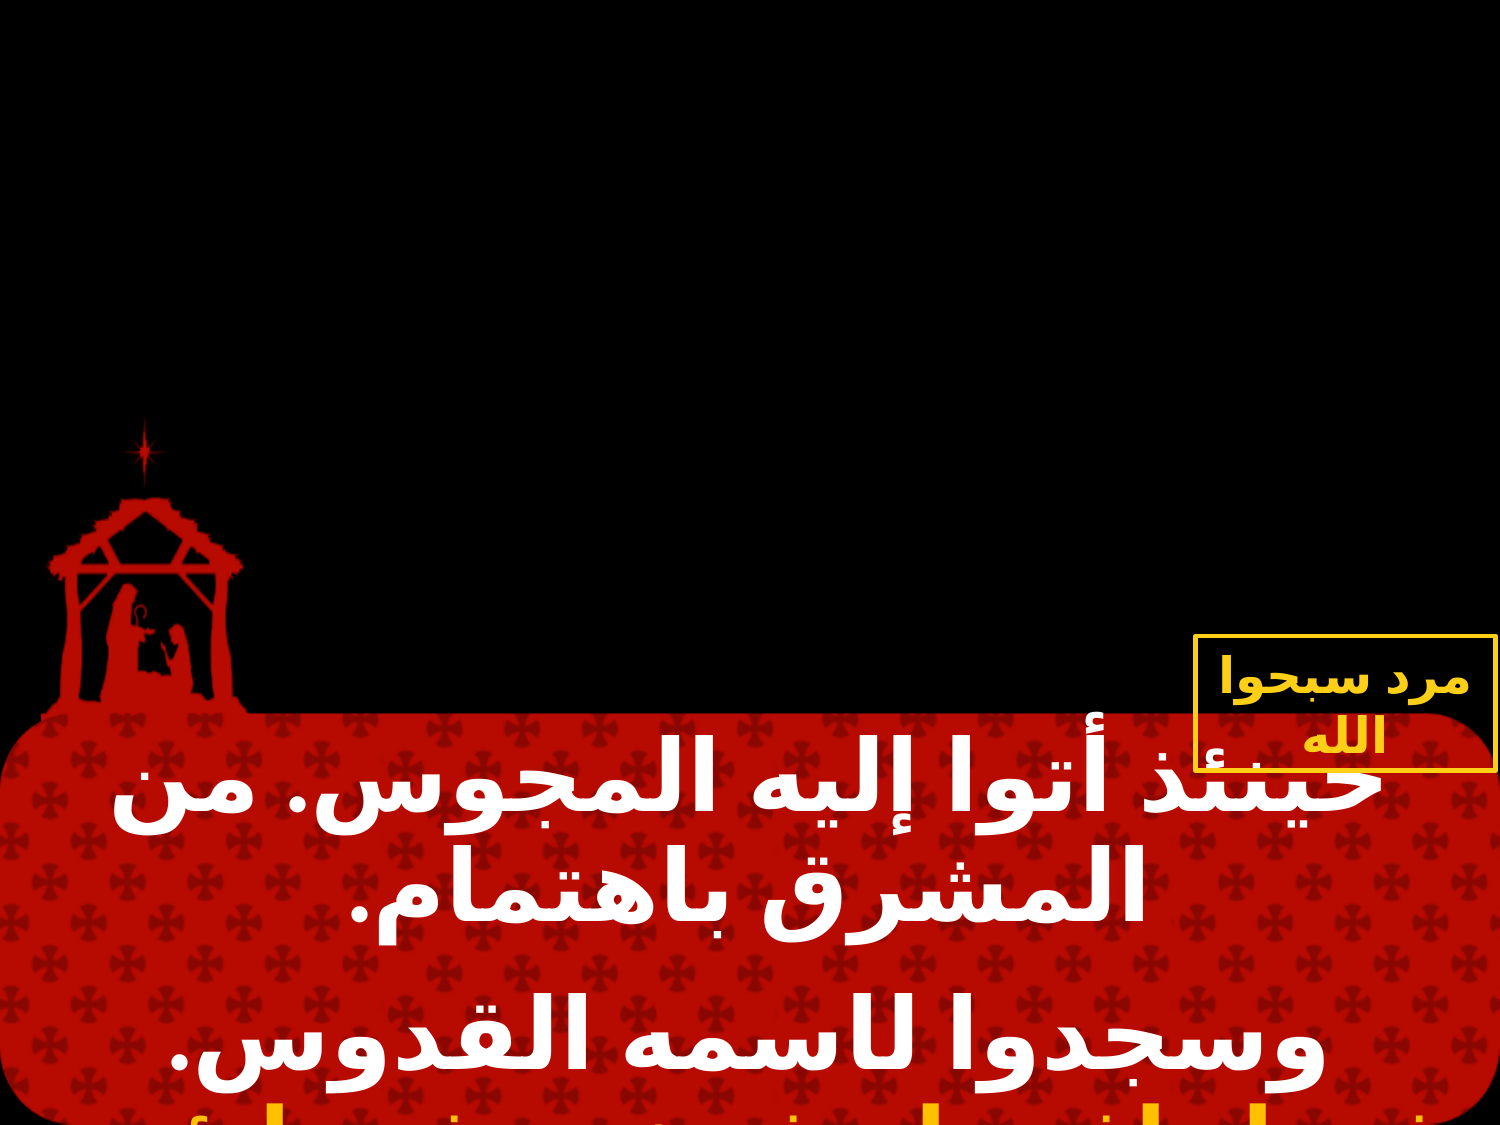

#
مرد سبحوا الله
| حينئذ أتوا إليه المجوس. من المشرق باهتمام. |
| --- |
|  |
| وسجدوا لاسمه القدوس. في إيتاف ماسف خين فيسليئيم. |